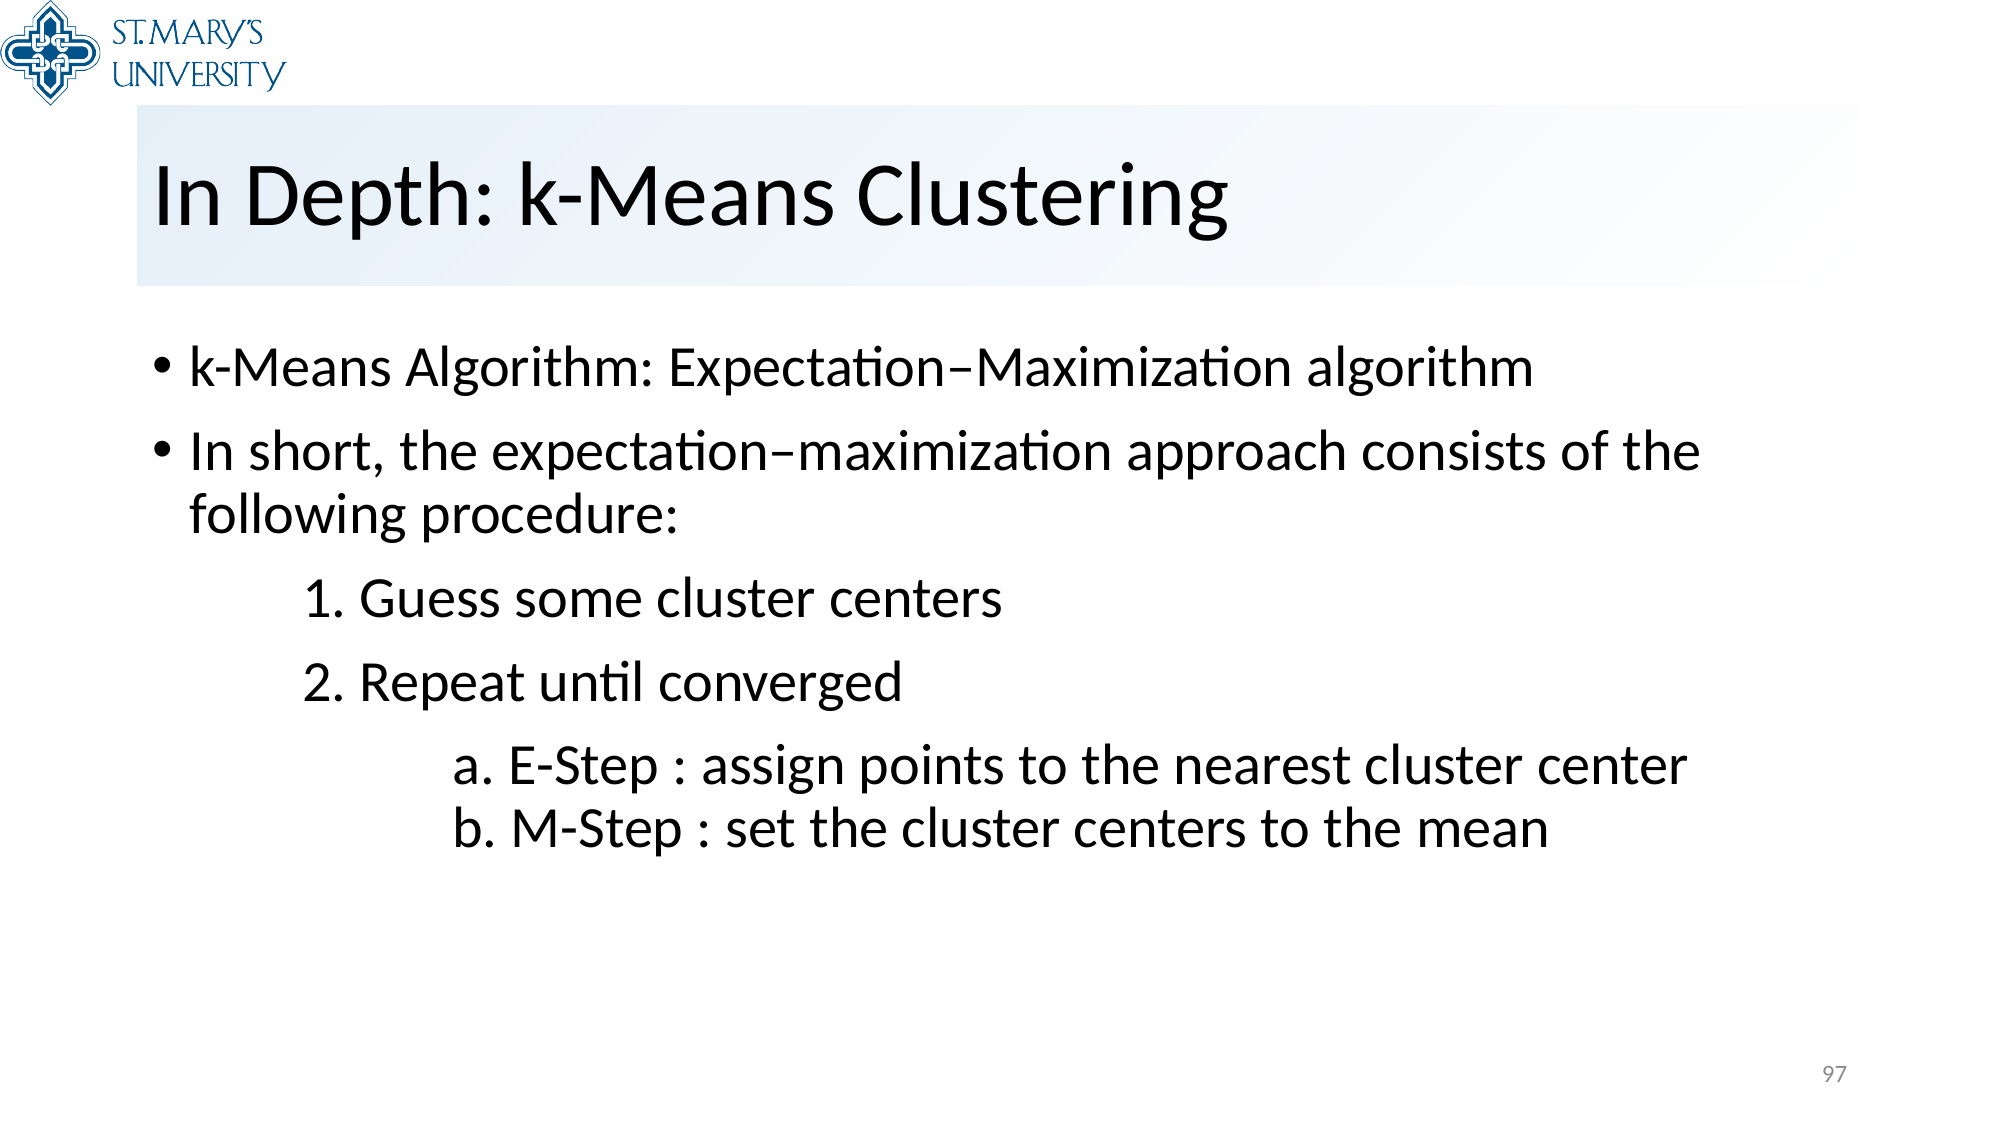

# In Depth: k-Means Clustering
k-Means Algorithm: Expectation–Maximization algorithm
In short, the expectation–maximization approach consists of the following procedure:
	1. Guess some cluster centers
	2. Repeat until converged
		a. E-Step : assign points to the nearest cluster center			b. M-Step : set the cluster centers to the mean

97